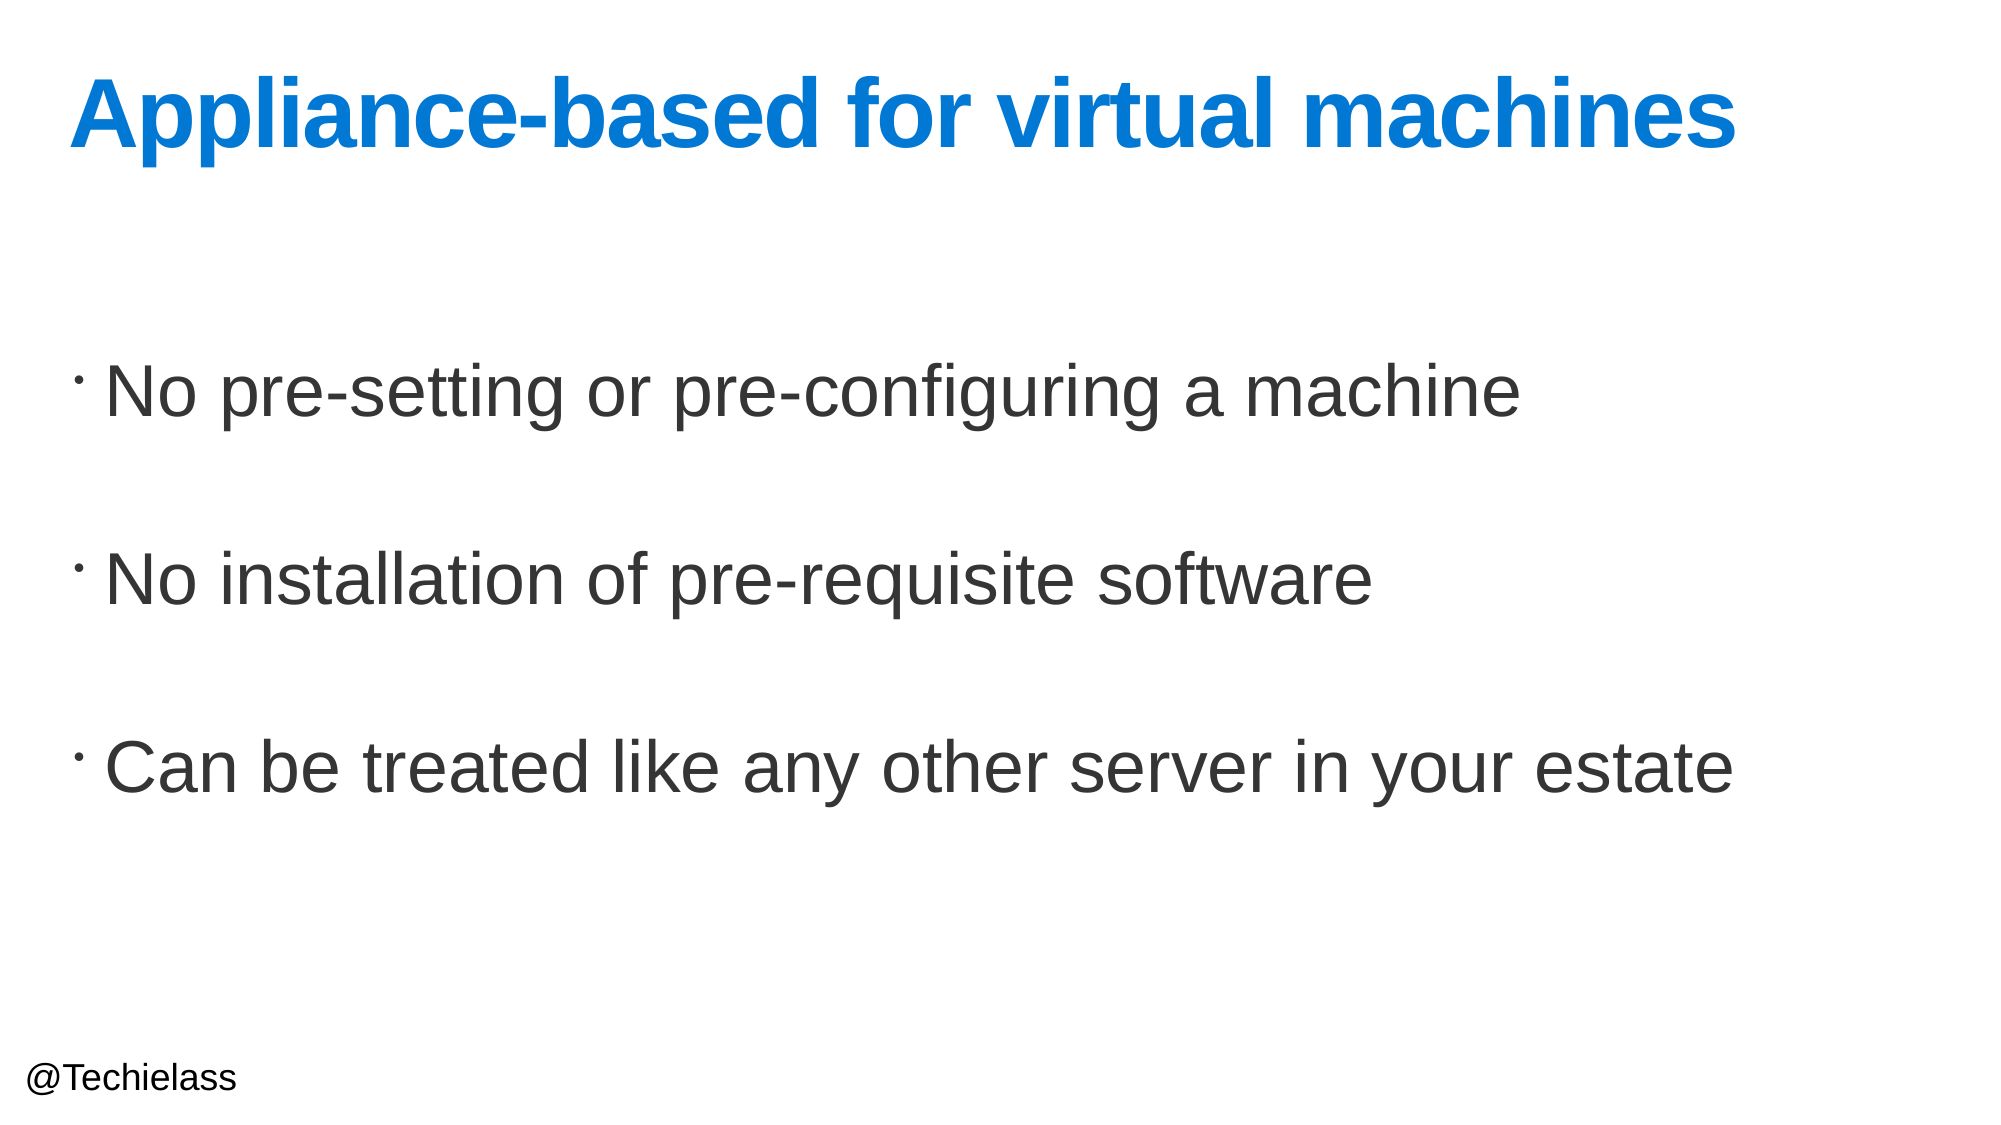

# Appliance-based for virtual machines

No pre-setting or pre-configuring a machine

No installation of pre-requisite software

Can be treated like any other server in your estate

@Techielass